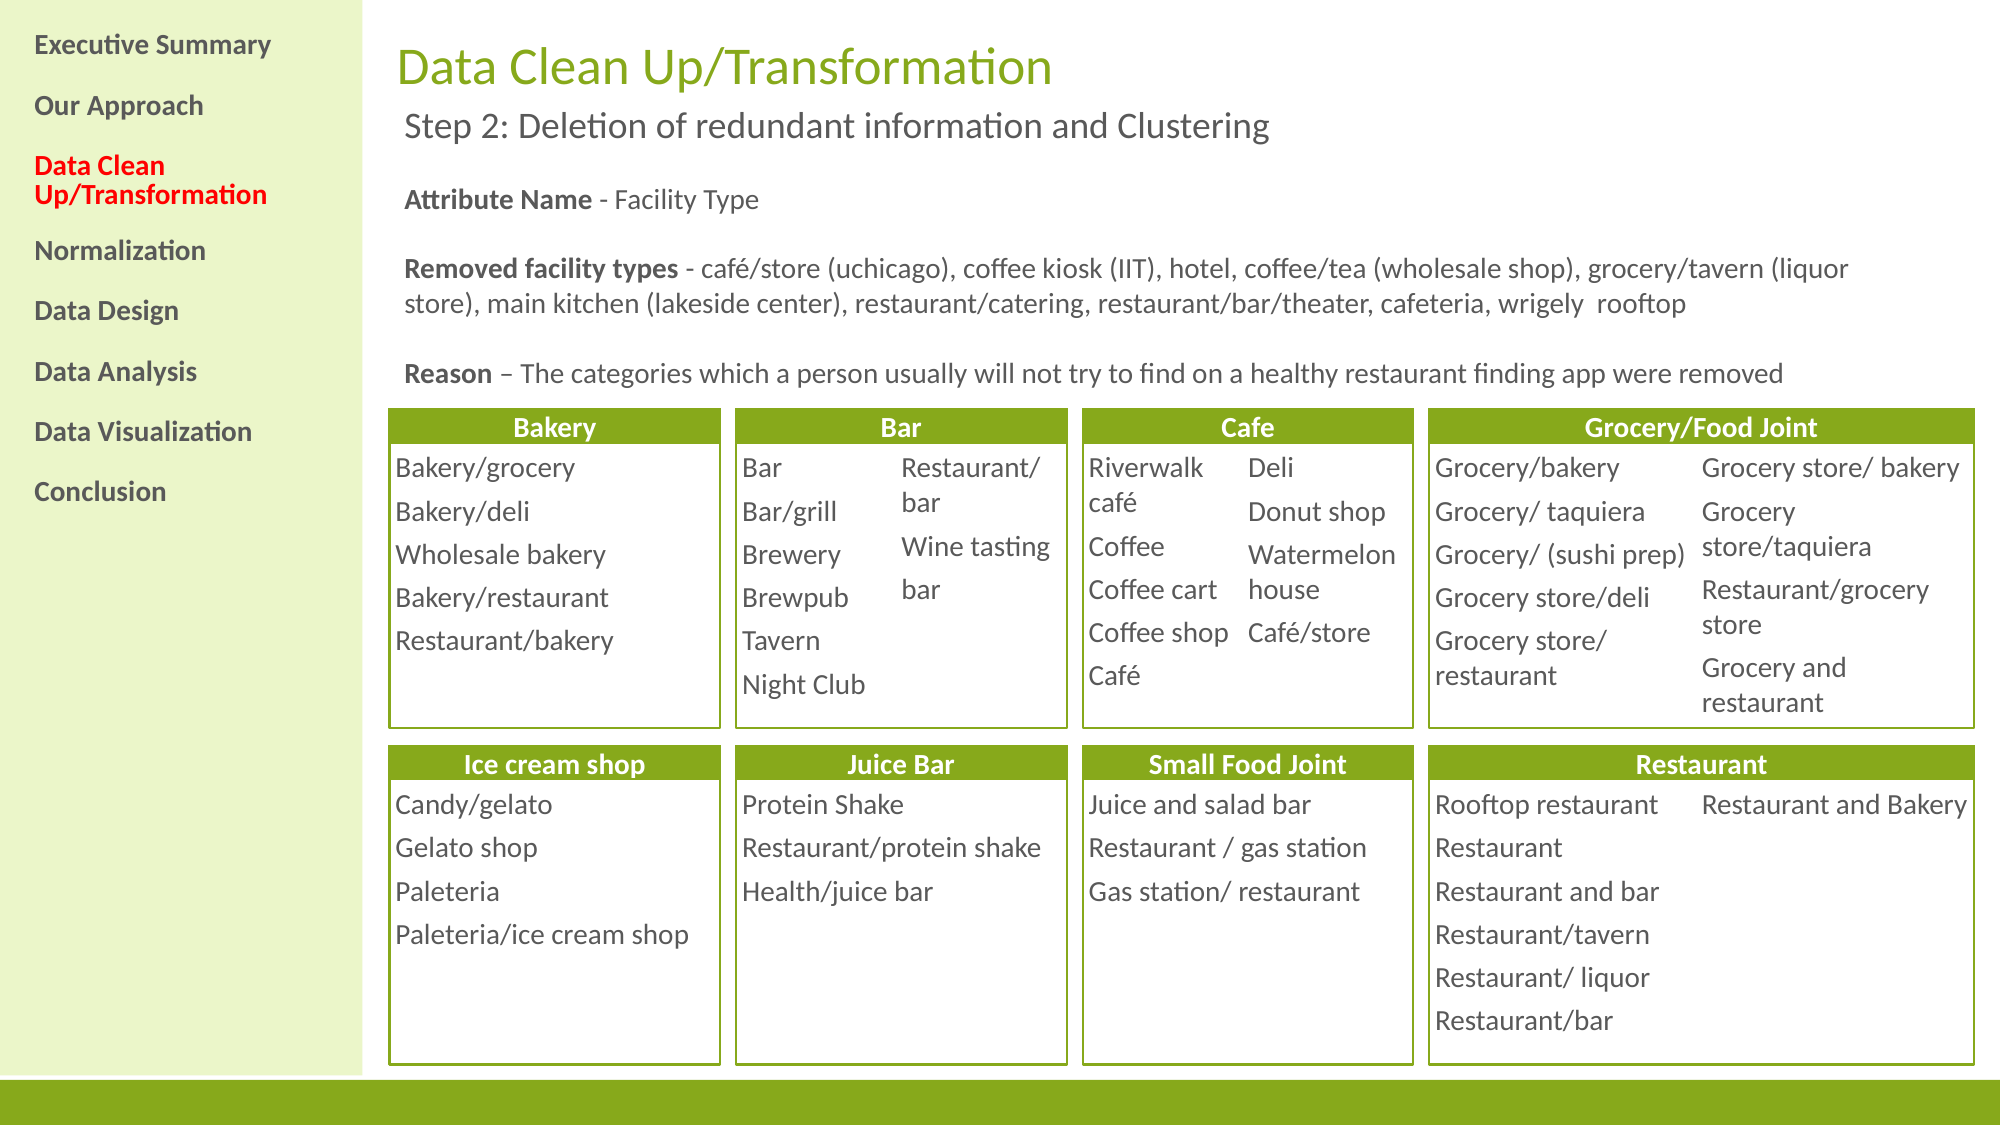

| Executive Summary |
| --- |
| Our Approach |
| Data Clean Up/Transformation |
| Normalization |
| Data Design |
| Data Analysis |
| Data Visualization |
| Conclusion |
# Data Clean Up/Transformation
Step 2: Deletion of redundant information and Clustering
Attribute Name - Facility Type

Removed facility types - café/store (uchicago), coffee kiosk (IIT), hotel, coffee/tea (wholesale shop), grocery/tavern (liquor store), main kitchen (lakeside center), restaurant/catering, restaurant/bar/theater, cafeteria, wrigely  rooftop

Reason – The categories which a person usually will not try to find on a healthy restaurant finding app were removed
Bakery
Bakery/grocery
Bakery/deli
Wholesale bakery
Bakery/restaurant
Restaurant/bakery
Bar
Bar
Bar/grill
Brewery
Brewpub
Tavern
Night Club
Restaurant/ bar
Wine tasting
bar
Cafe
Riverwalk café
Coffee
Coffee cart
Coffee shop
Café
Deli
Donut shop
Watermelon house
Café/store
Grocery/Food Joint
Grocery/bakery
Grocery/ taquiera
Grocery/ (sushi prep)
Grocery store/deli
Grocery store/ restaurant
Grocery store/ bakery
Grocery store/taquiera
Restaurant/grocery store
Grocery and restaurant
Restaurant
Rooftop restaurant
Restaurant
Restaurant and bar
Restaurant/tavern
Restaurant/ liquor
Restaurant/bar
Restaurant and Bakery

Ice cream shop
Candy/gelato
Gelato shop
Paleteria
Paleteria/ice cream shop
Juice Bar
Protein Shake
Restaurant/protein shake
Health/juice bar
Small Food Joint
Juice and salad bar
Restaurant / gas station
Gas station/ restaurant